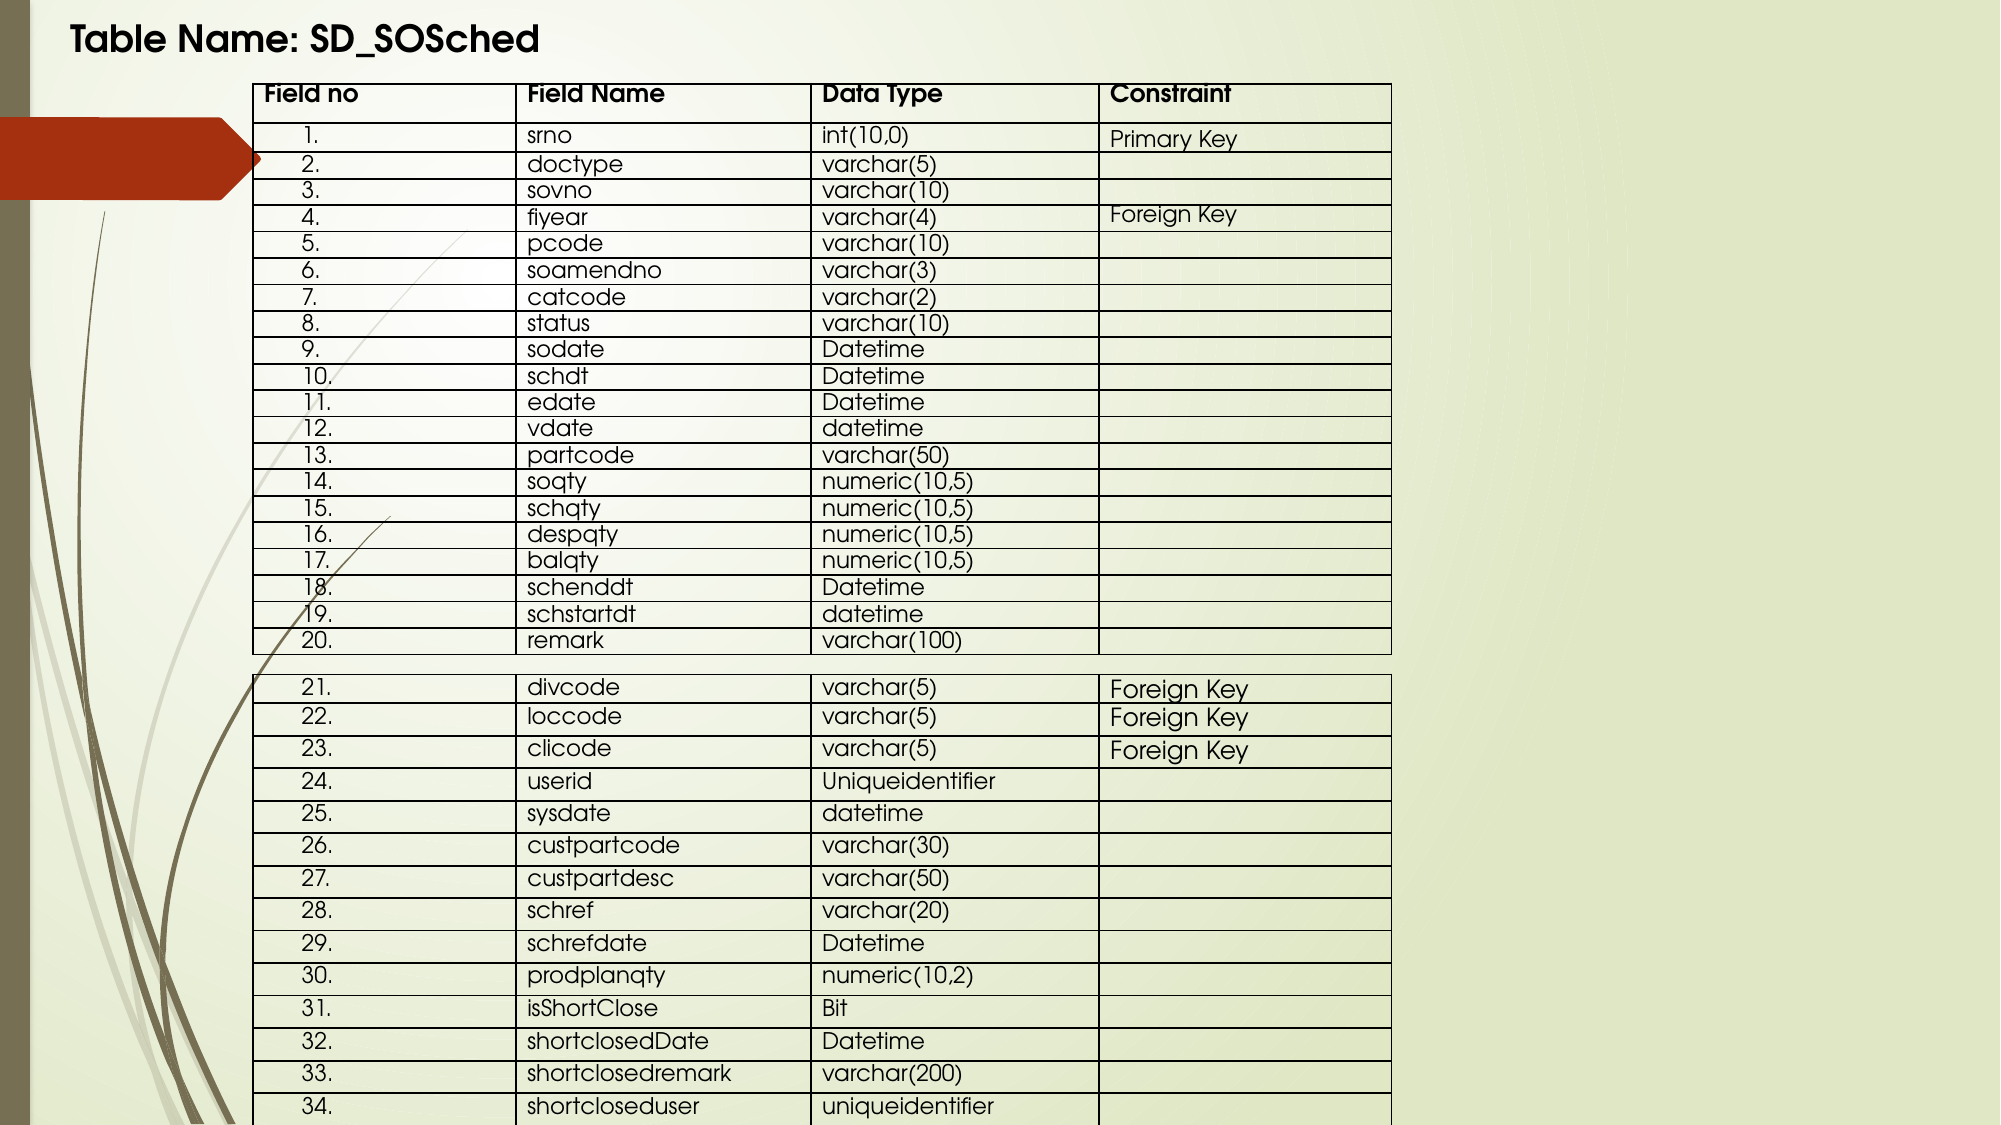

Table Name: SD_SOSched

| Field no | Field Name | Data Type | Constraint |
| --- | --- | --- | --- |
| 1. | srno | int(10,0) | Primary Key |
| 2. | doctype | varchar(5) |  |
| 3. | sovno | varchar(10) |  |
| 4. | fiyear | varchar(4) | Foreign Key |
| 5. | pcode | varchar(10) |  |
| 6. | soamendno | varchar(3) |  |
| 7. | catcode | varchar(2) |  |
| 8. | status | varchar(10) |  |
| 9. | sodate | Datetime |  |
| 10. | schdt | Datetime |  |
| 11. | edate | Datetime |  |
| 12. | vdate | datetime |  |
| 13. | partcode | varchar(50) |  |
| 14. | soqty | numeric(10,5) |  |
| 15. | schqty | numeric(10,5) |  |
| 16. | despqty | numeric(10,5) |  |
| 17. | balqty | numeric(10,5) |  |
| 18. | schenddt | Datetime |  |
| 19. | schstartdt | datetime |  |
| 20. | remark | varchar(100) |  |
| 21. | divcode | varchar(5) | Foreign Key |
| --- | --- | --- | --- |
| 22. | loccode | varchar(5) | Foreign Key |
| 23. | clicode | varchar(5) | Foreign Key |
| 24. | userid | Uniqueidentifier |  |
| 25. | sysdate | datetime |  |
| 26. | custpartcode | varchar(30) |  |
| 27. | custpartdesc | varchar(50) |  |
| 28. | schref | varchar(20) |  |
| 29. | schrefdate | Datetime |  |
| 30. | prodplanqty | numeric(10,2) |  |
| 31. | isShortClose | Bit |  |
| 32. | shortclosedDate | Datetime |  |
| 33. | shortclosedremark | varchar(200) |  |
| 34. | shortcloseduser | uniqueidentifier |  |